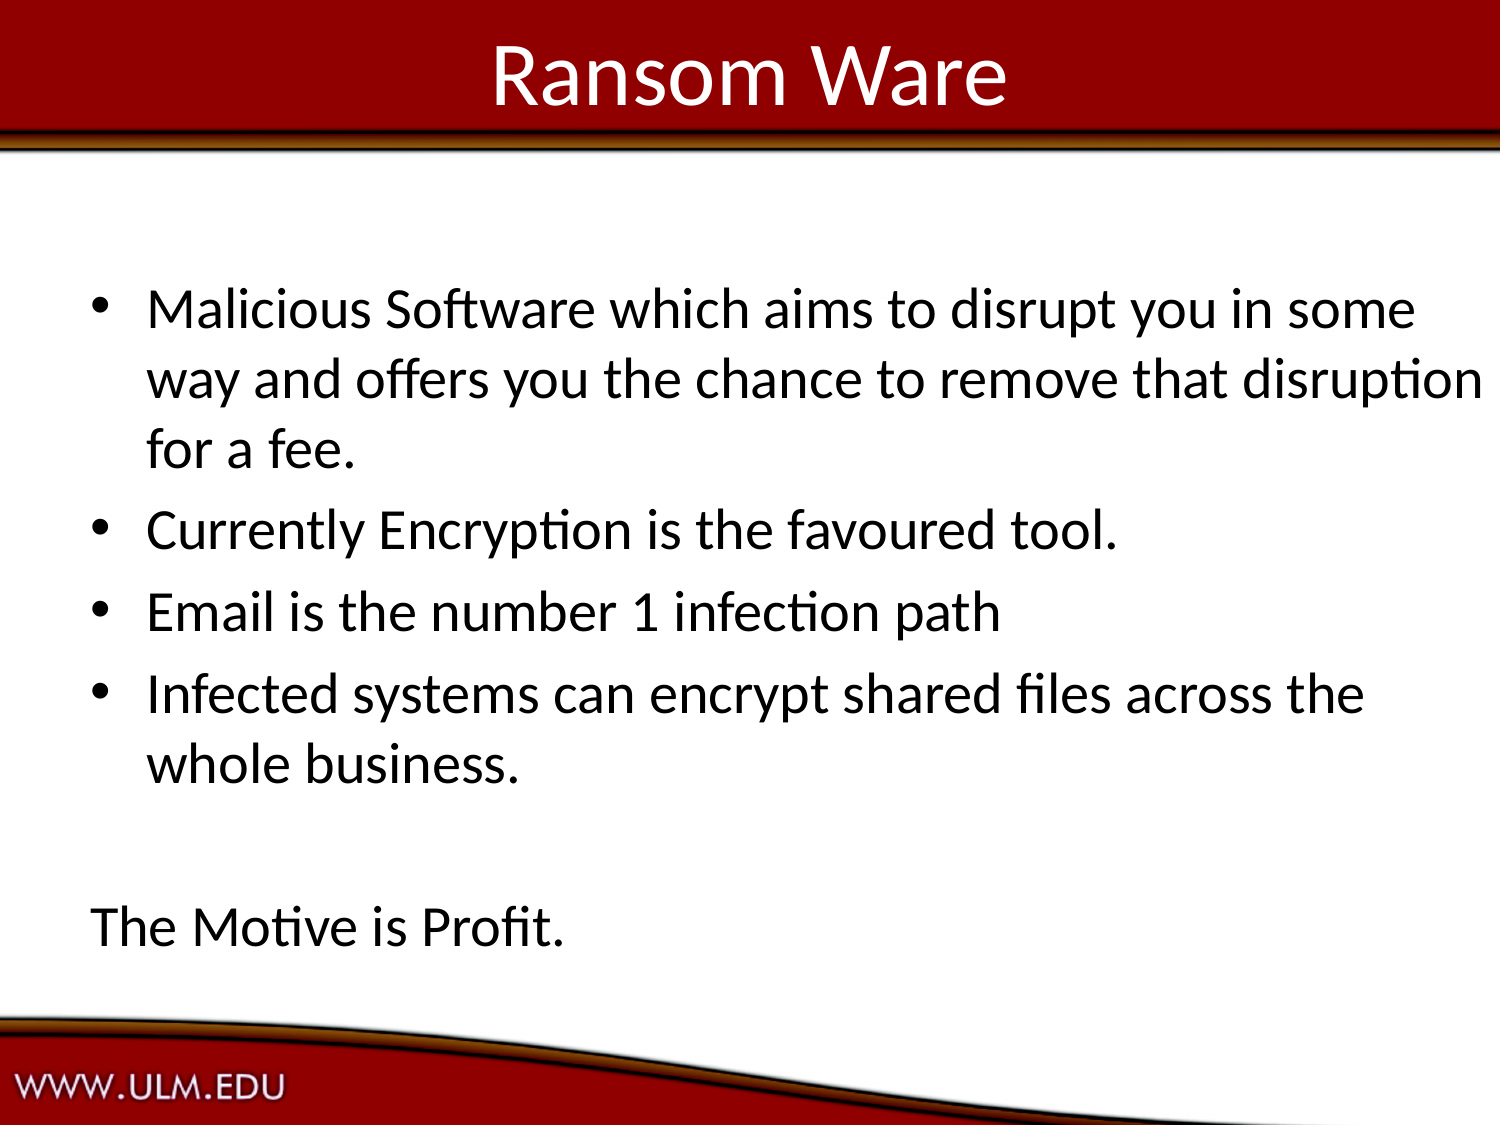

# Ransom Ware
Malicious Software which aims to disrupt you in some way and offers you the chance to remove that disruption for a fee.
Currently Encryption is the favoured tool.
Email is the number 1 infection path
Infected systems can encrypt shared files across the whole business.

The Motive is Profit.